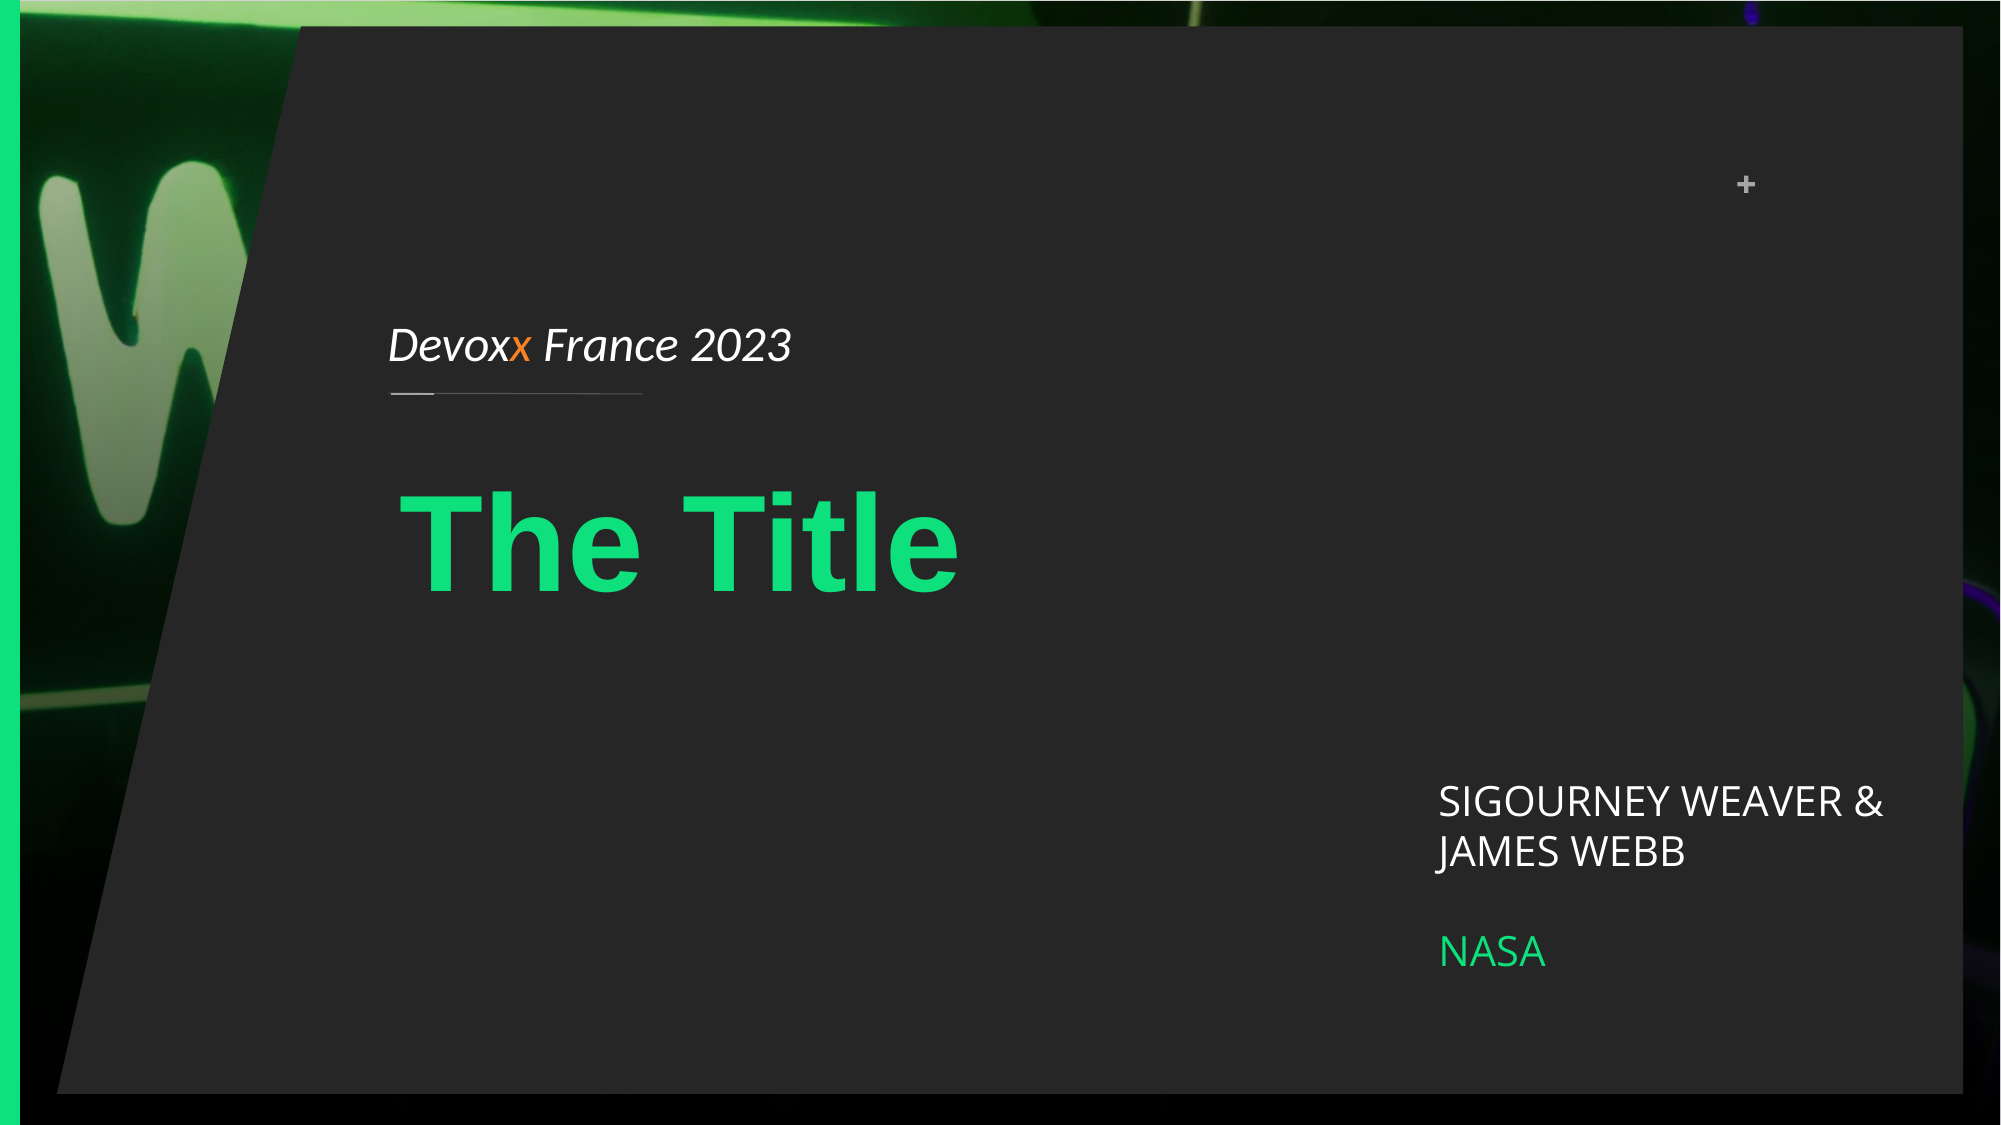

Devoxx France 2023
The Title
SIGOURNEY WEAVER &
JAMES WEBB

NASA